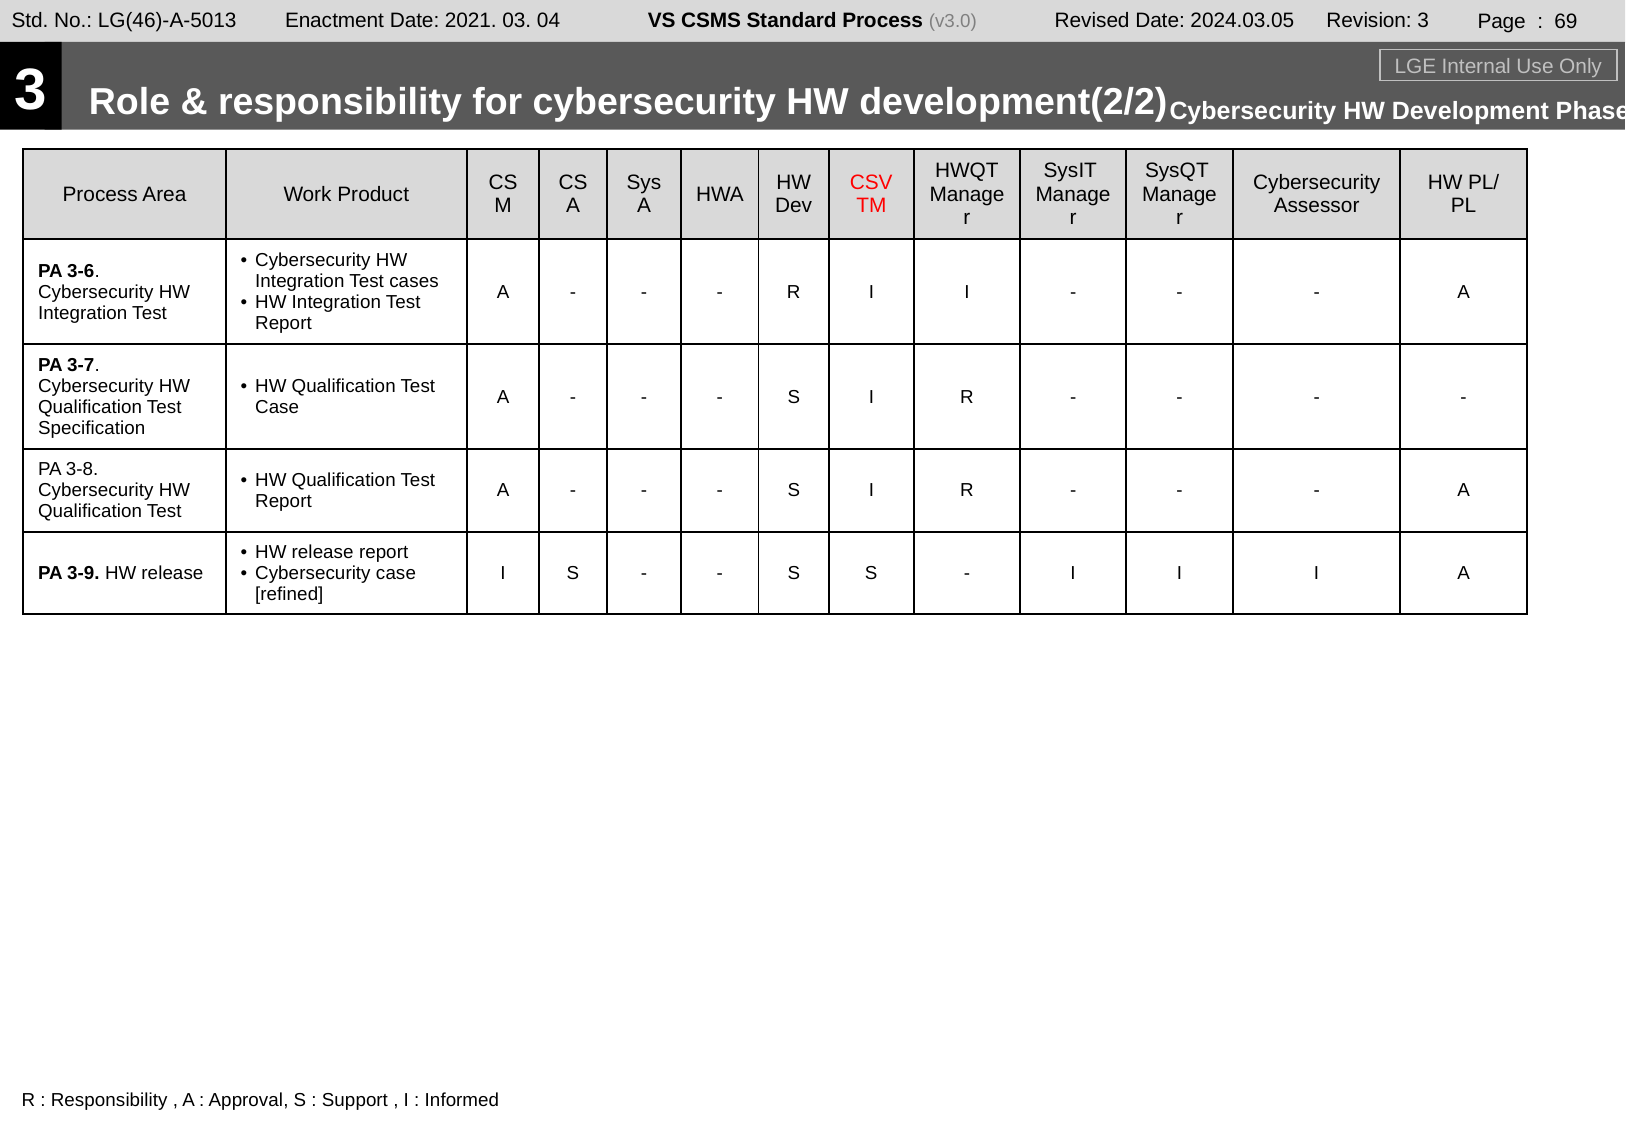

Page  :  69
3
Role & responsibility for cybersecurity HW development(2/2)
LGE Internal Use Only
Cybersecurity HW Development Phase
| Process Area | Work Product | CSM | CSA | SysA | HWA | HW Dev | CSVTM | HWQT Manager | SysIT Manager | SysQT Manager | Cybersecurity Assessor | HW PL/PL |
| --- | --- | --- | --- | --- | --- | --- | --- | --- | --- | --- | --- | --- |
| PA 3-6. Cybersecurity HW Integration Test | Cybersecurity HW Integration Test cases HW Integration Test Report | A | - | - | - | R | I | I | - | - | - | A |
| PA 3-7. Cybersecurity HW Qualification Test Specification | HW Qualification Test Case | A | - | - | - | S | I | R | - | - | - | - |
| PA 3-8. Cybersecurity HW Qualification Test | HW Qualification Test Report | A | - | - | - | S | I | R | - | - | - | A |
| PA 3-9. HW release | HW release report Cybersecurity case [refined] | I | S | - | - | S | S | - | I | I | I | A |
R : Responsibility , A : Approval, S : Support , I : Informed